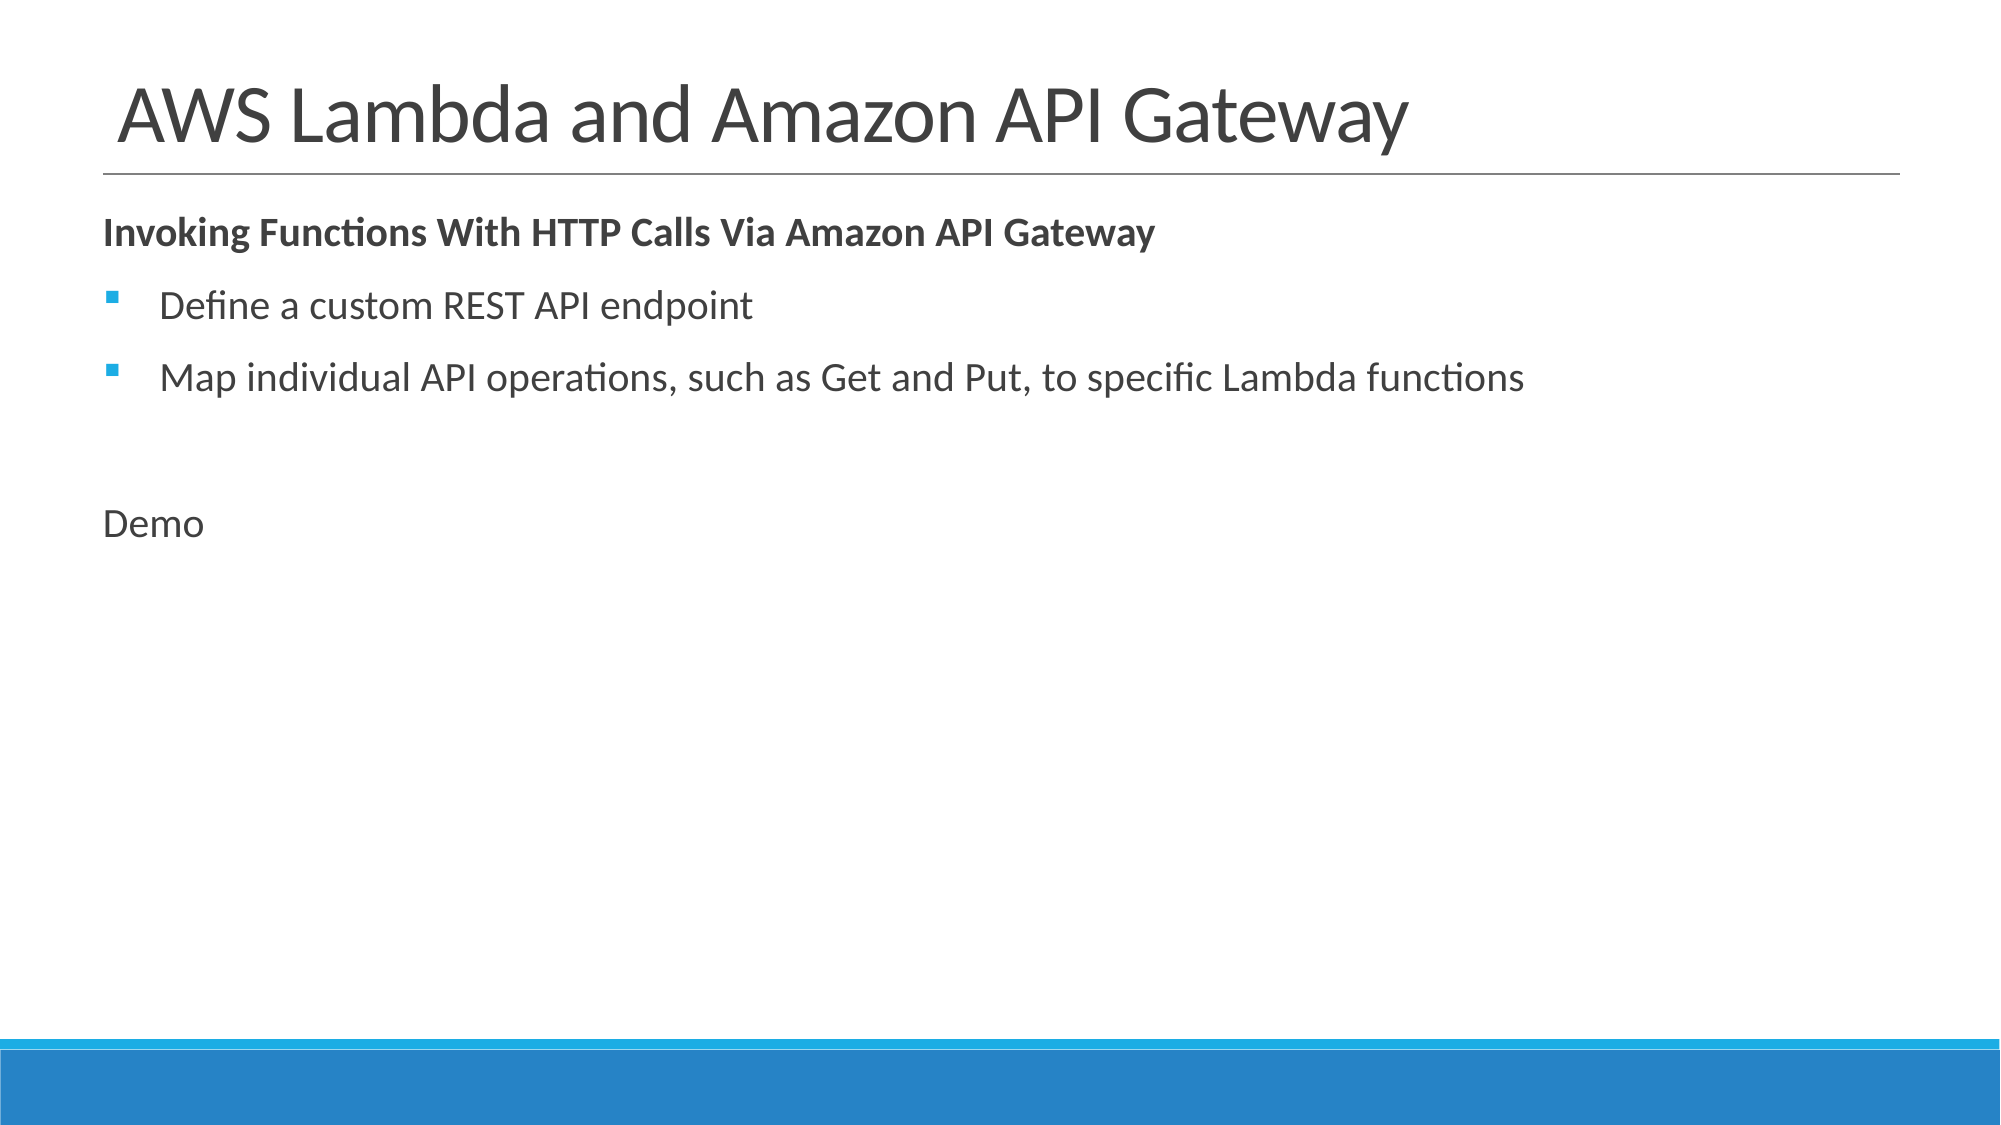

# AWS Lambda and Amazon API Gateway
Invoking Functions With HTTP Calls Via Amazon API Gateway
Define a custom REST API endpoint
Map individual API operations, such as Get and Put, to specific Lambda functions

Demo